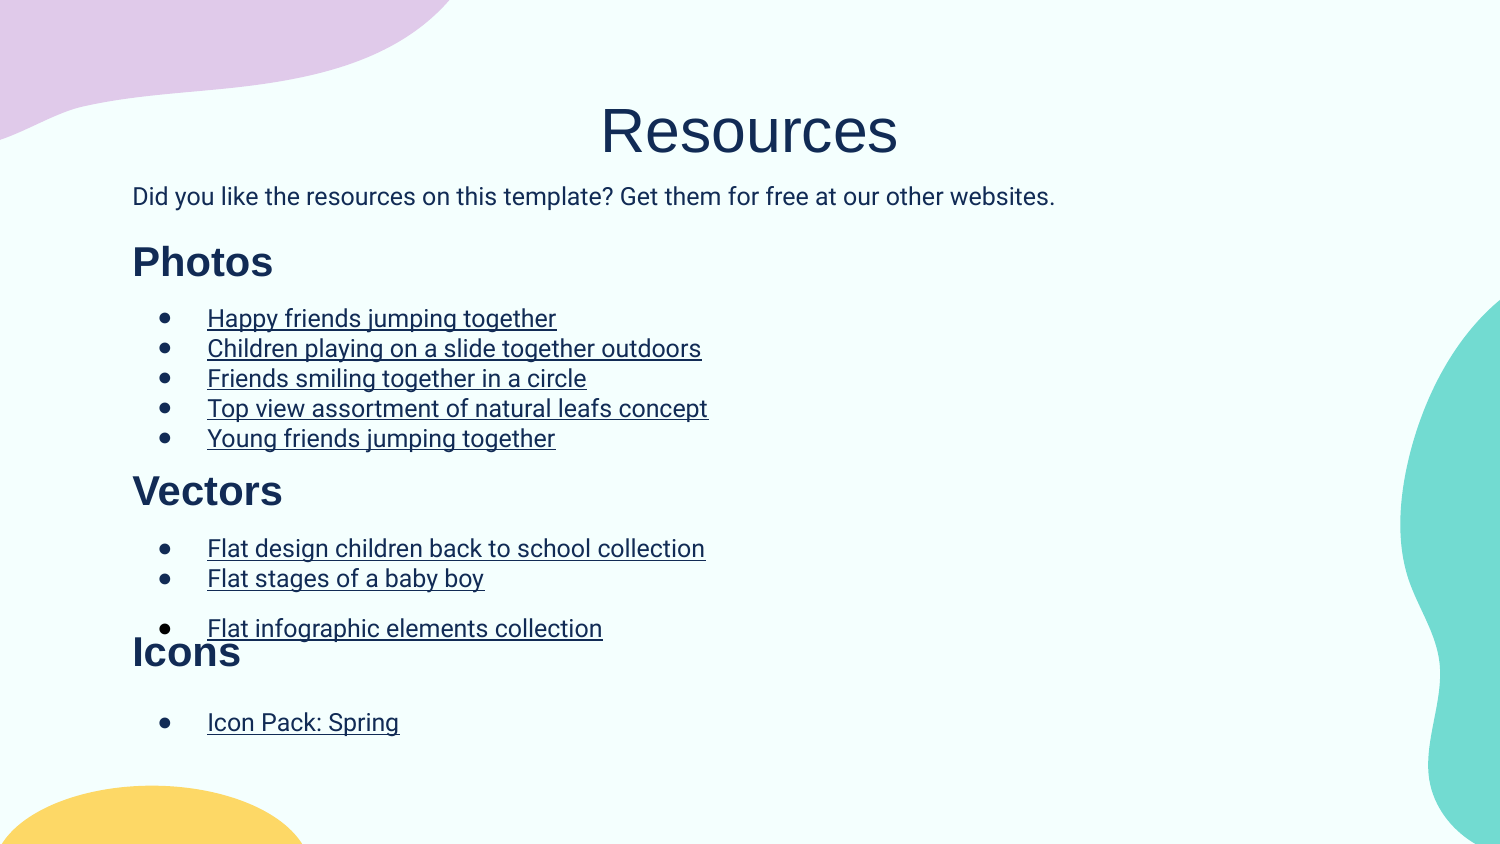

# Resources
Did you like the resources on this template? Get them for free at our other websites.

Photos

Happy friends jumping together
Children playing on a slide together outdoors
Friends smiling together in a circle
Top view assortment of natural leafs concept
Young friends jumping together

Vectors

Flat design children back to school collection
Flat stages of a baby boy
Flat infographic elements collection
Icons

Icon Pack: Spring